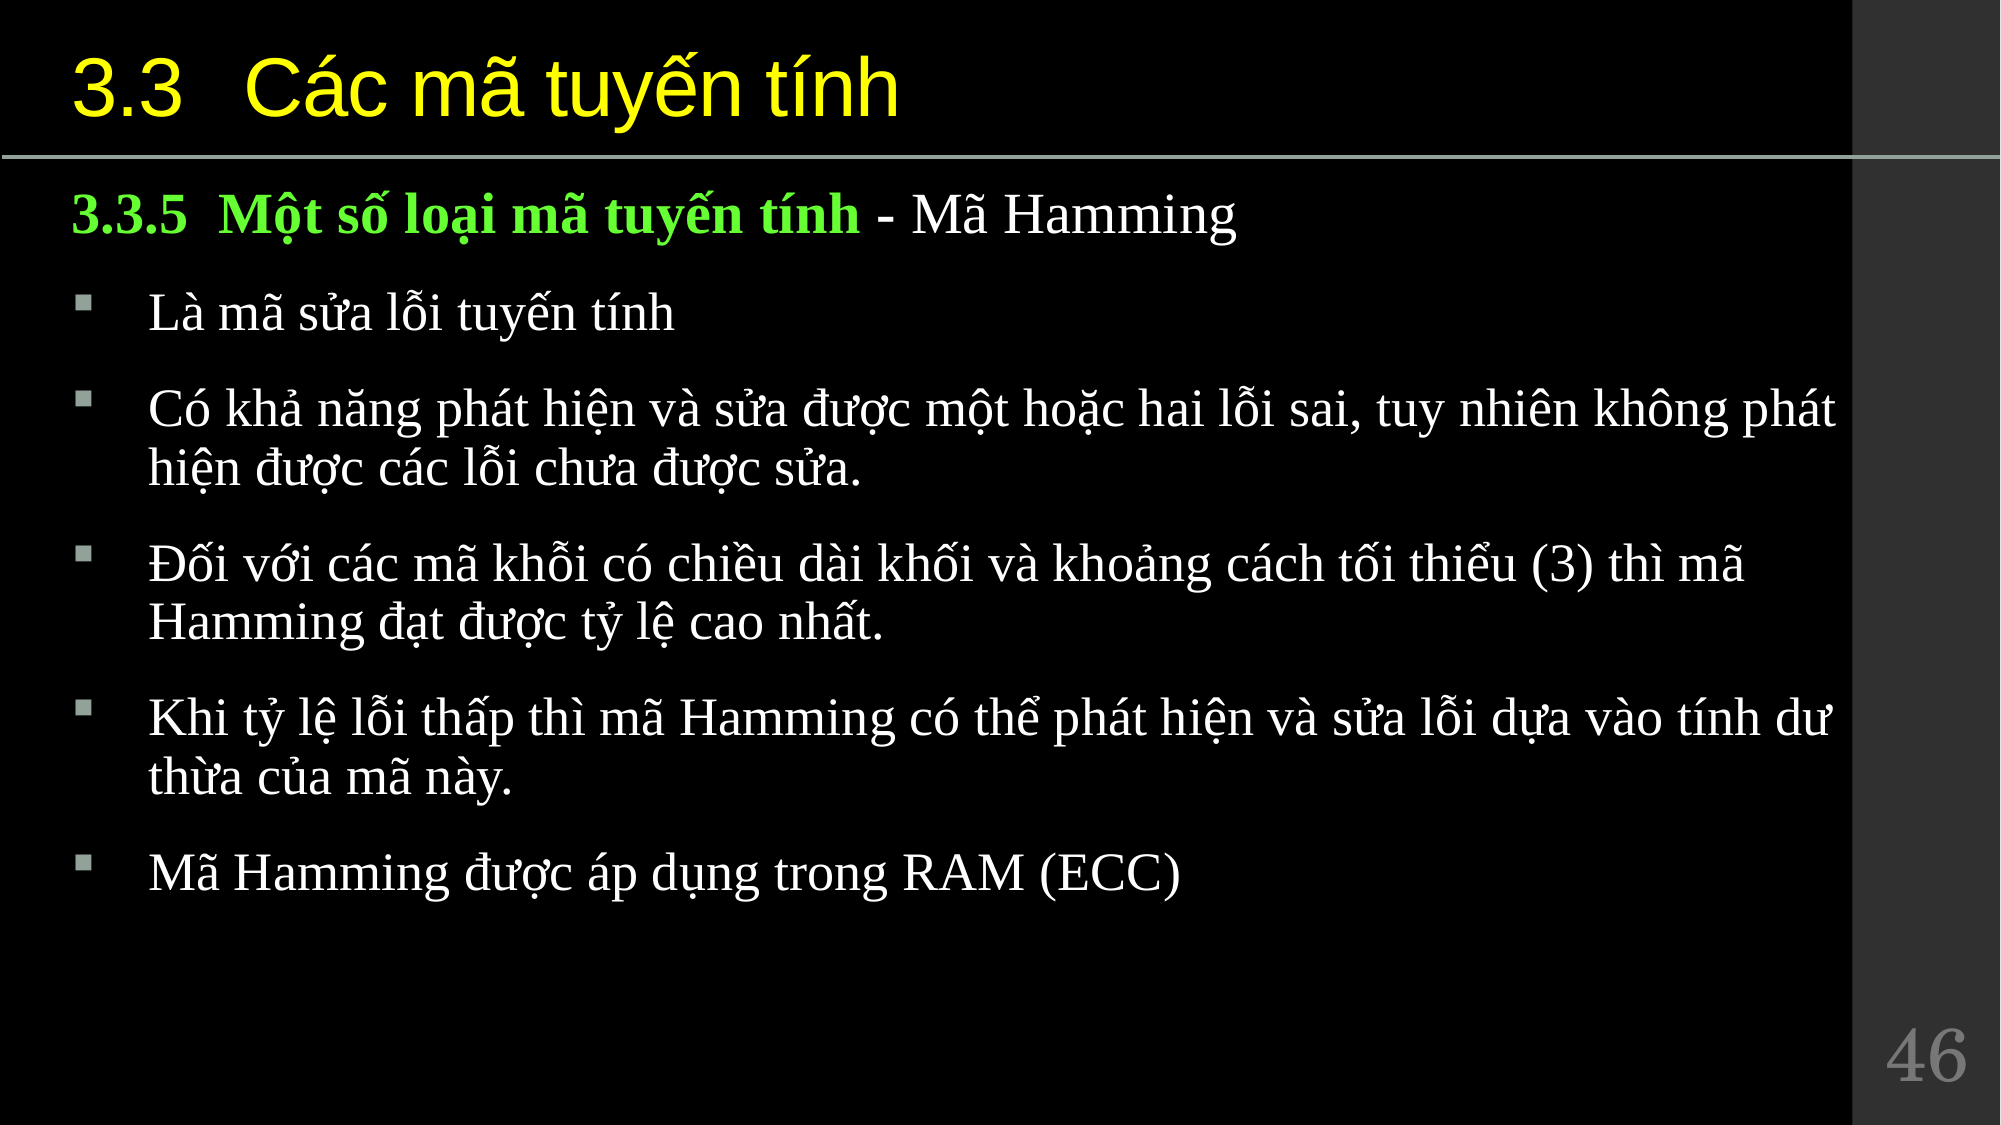

3.3	 Các mã tuyến tính
3.3.5  Một số loại mã tuyến tính - Mã Hamming
Là mã sửa lỗi tuyến tính
Có khả năng phát hiện và sửa được một hoặc hai lỗi sai, tuy nhiên không phát hiện được các lỗi chưa được sửa.
Đối với các mã khỗi có chiều dài khối và khoảng cách tối thiểu (3) thì mã Hamming đạt được tỷ lệ cao nhất.
Khi tỷ lệ lỗi thấp thì mã Hamming có thể phát hiện và sửa lỗi dựa vào tính dư thừa của mã này.
Mã Hamming được áp dụng trong RAM (ECC)
46